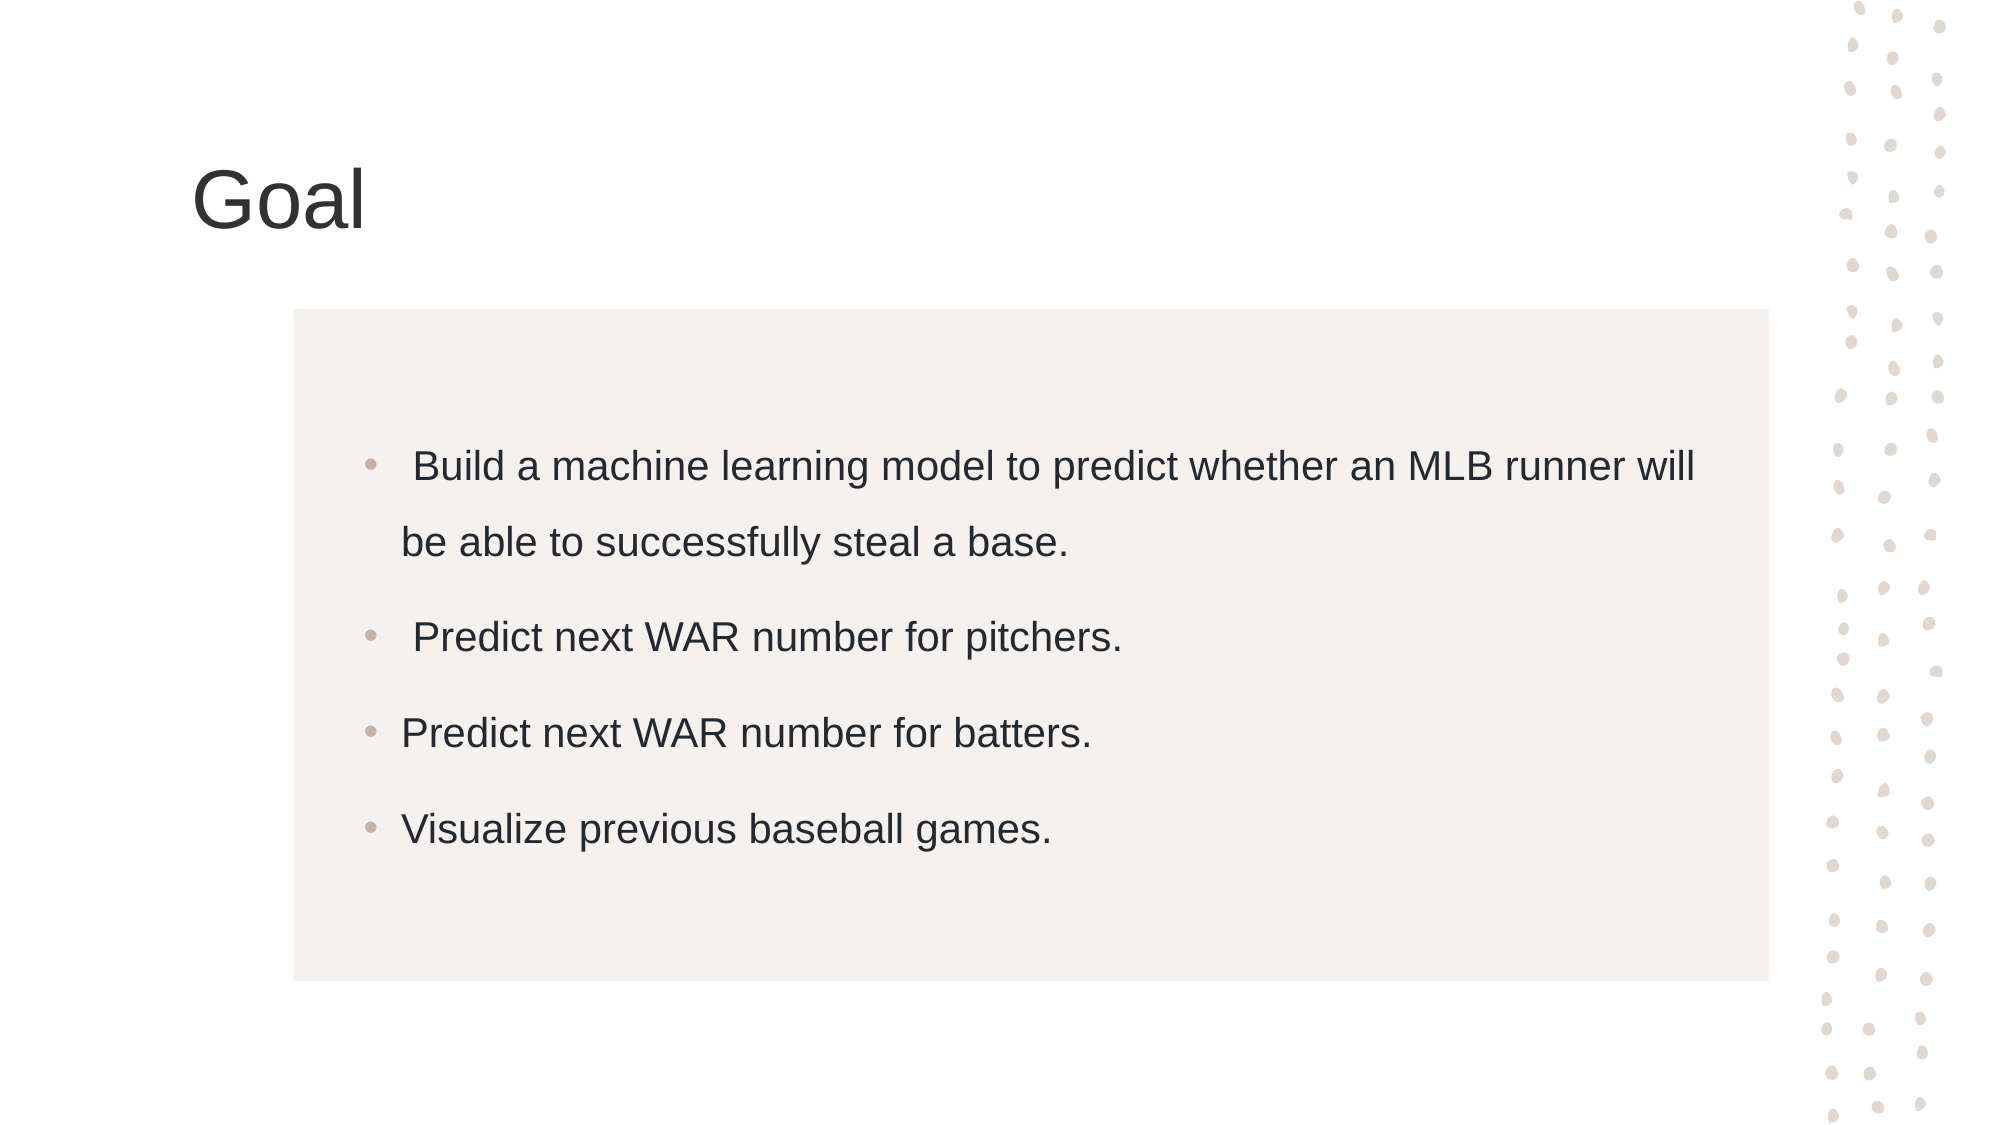

# Goal

 Build a machine learning model to predict whether an MLB runner will be able to successfully steal a base.
 Predict next WAR number for pitchers.
Predict next WAR number for batters.
Visualize previous baseball games.
5